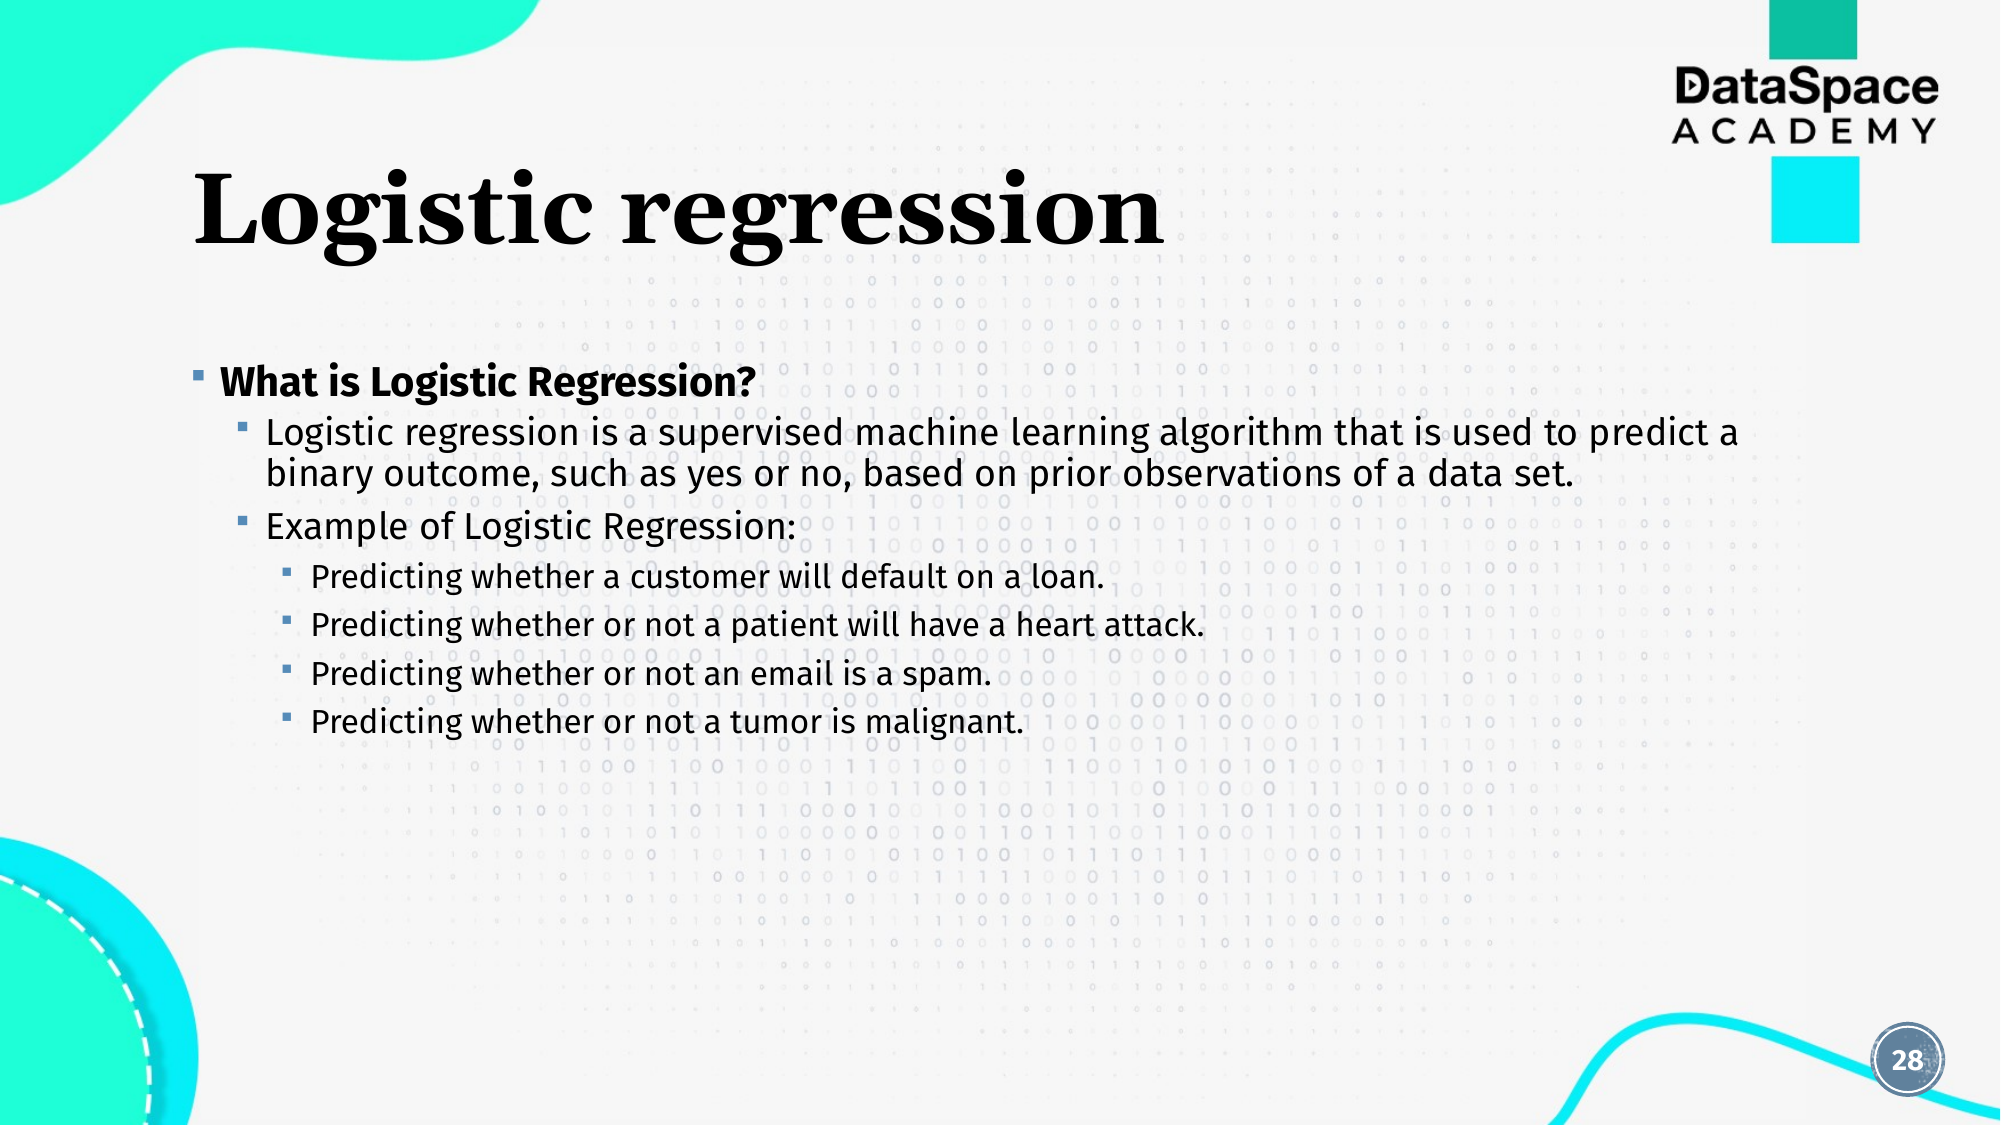

# Logistic regression
What is Logistic Regression?
Logistic regression is a supervised machine learning algorithm that is used to predict a binary outcome, such as yes or no, based on prior observations of a data set.
Example of Logistic Regression:
Predicting whether a customer will default on a loan.
Predicting whether or not a patient will have a heart attack.
Predicting whether or not an email is a spam.
Predicting whether or not a tumor is malignant.
28